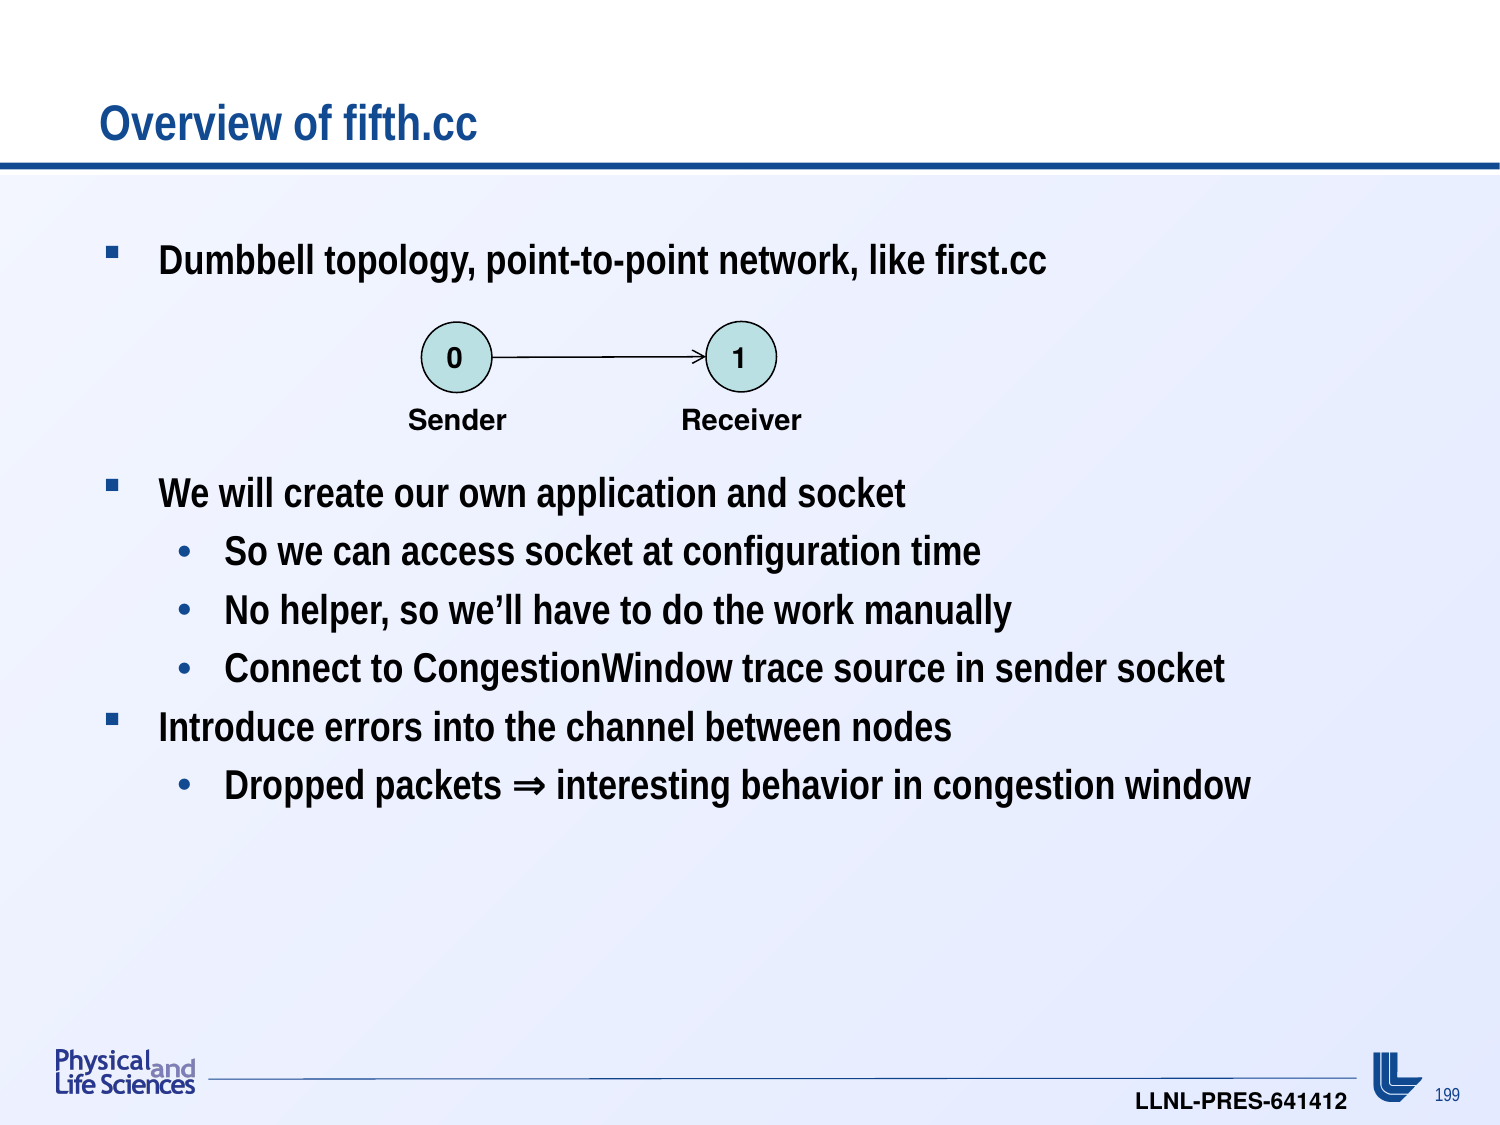

# Overview of fifth.cc
Dumbbell topology, point-to-point network, like first.cc

We will create our own application and socket
So we can access socket at configuration time
No helper, so we’ll have to do the work manually
Connect to CongestionWindow trace source in sender socket
Introduce errors into the channel between nodes
Dropped packets ⇒ interesting behavior in congestion window

1
0
Sender
Receiver